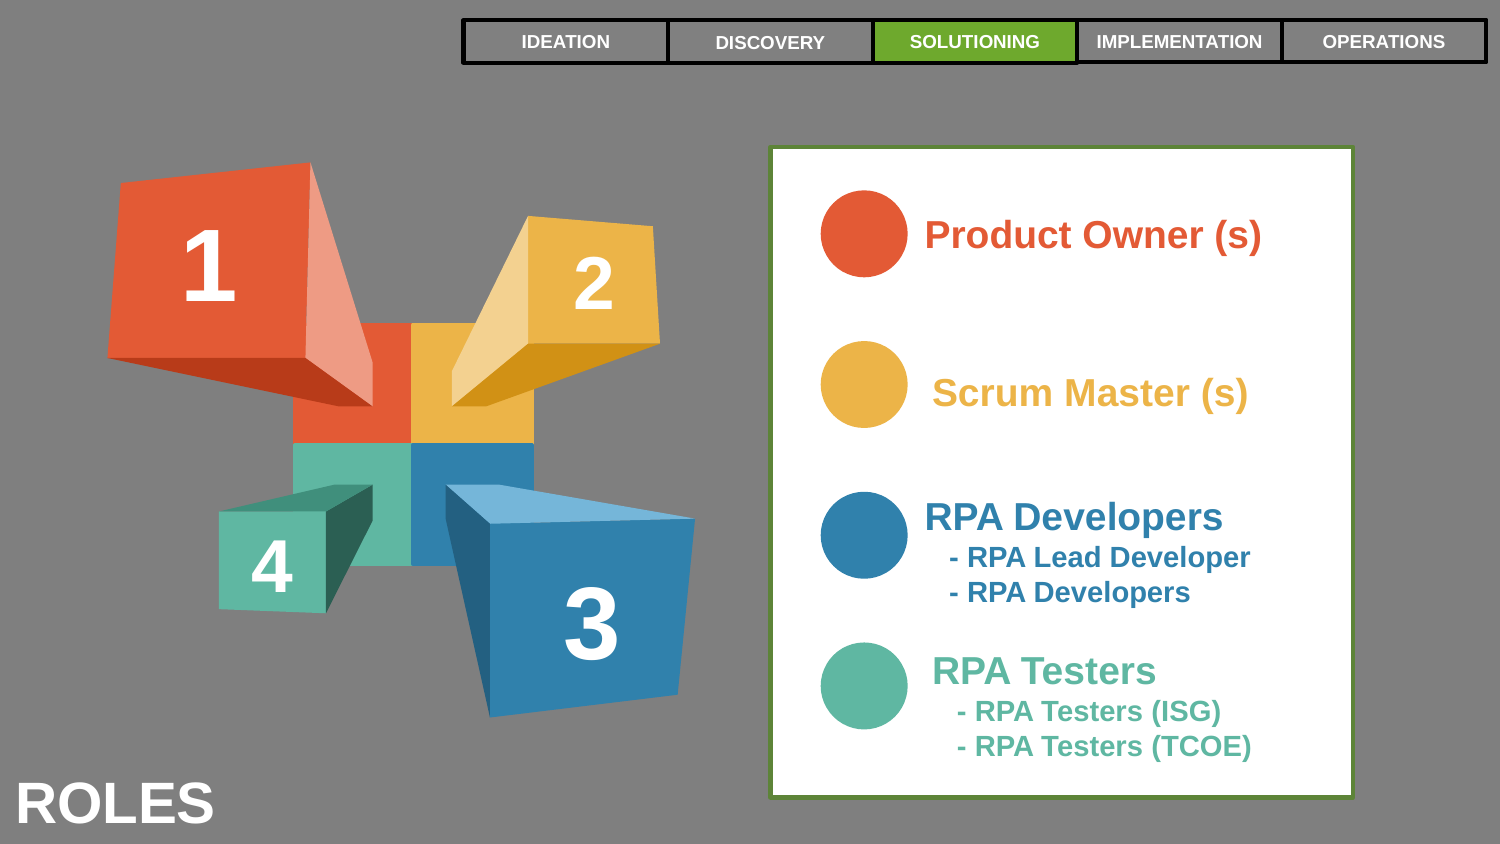

IMPLEMENTATION
OPERATIONS
IDEATION
SOLUTIONING
DISCOVERY
ROLES

1

2

4
3

Product Owner (s)

Scrum Master (s)
RPA Developers
   - RPA Lead Developer
   - RPA Developers

RPA Testers
   - RPA Testers (ISG)
   - RPA Testers (TCOE)